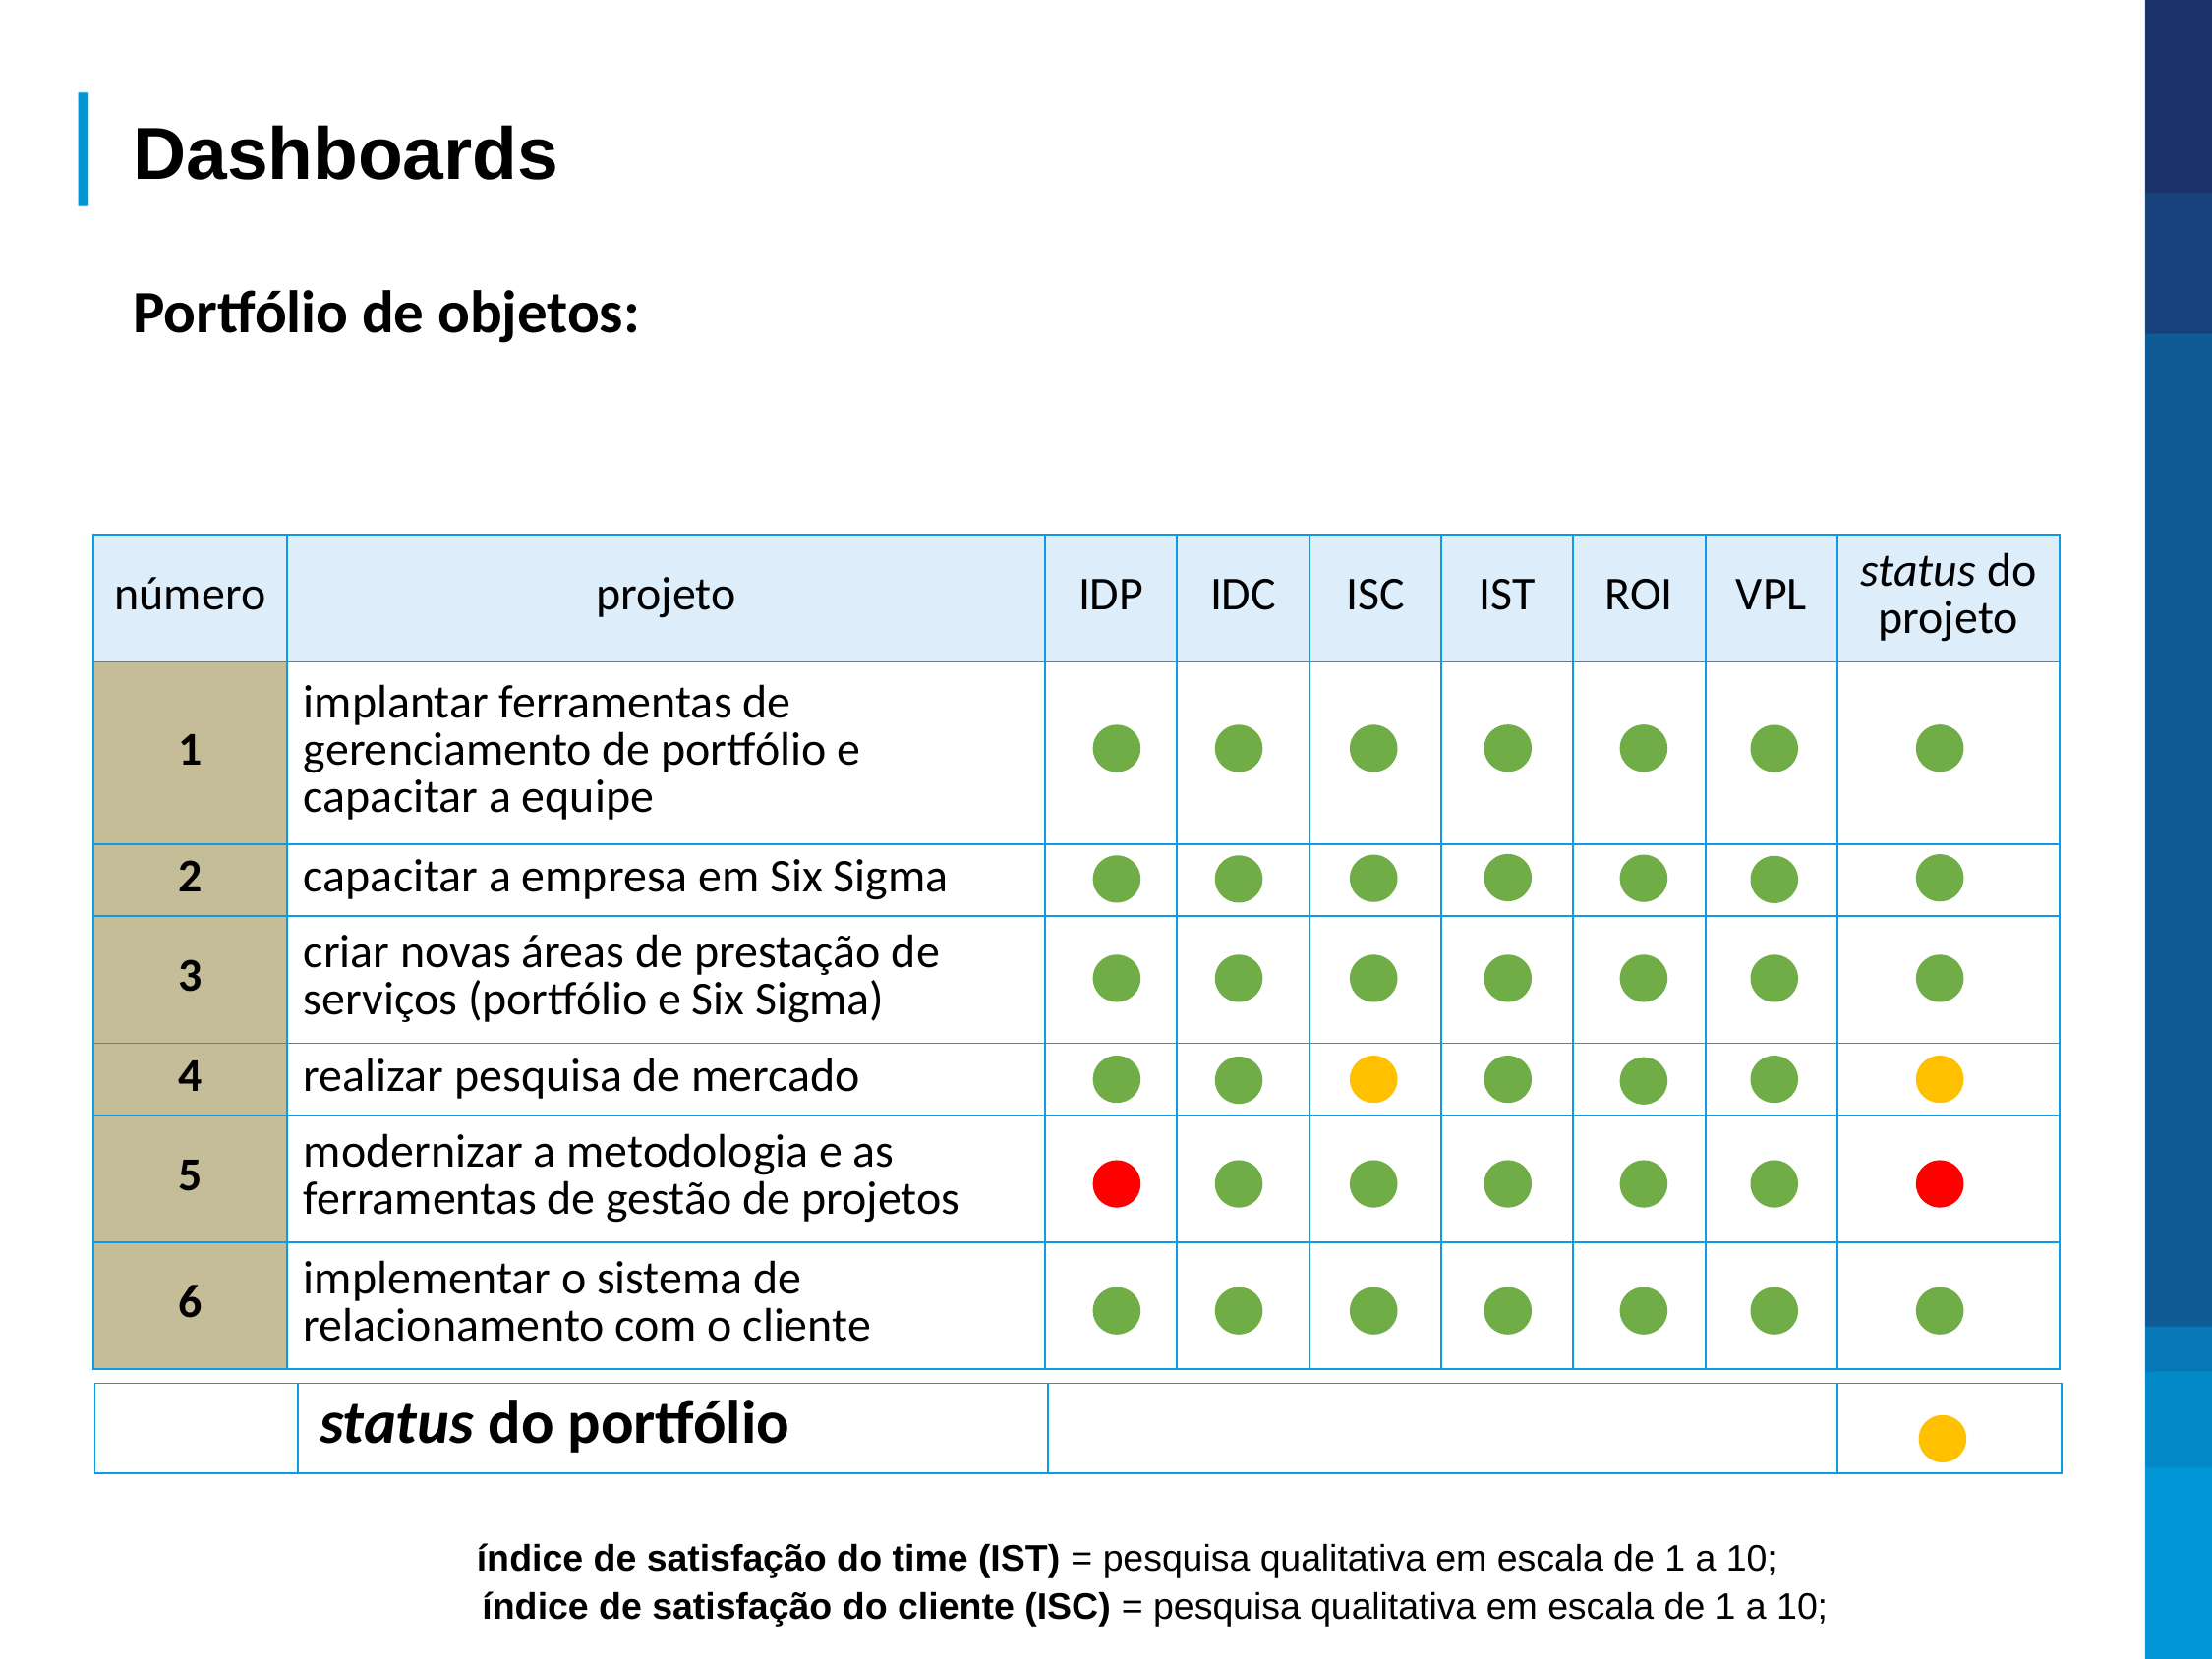

Dashboards
Portfólio de objetos:
| número | projeto | IDP | IDC | ISC | IST | ROI | VPL | status do projeto |
| --- | --- | --- | --- | --- | --- | --- | --- | --- |
| 1 | implantar ferramentas de gerenciamento de portfólio e capacitar a equipe |  |  |  |  |  |  |  |
| 2 | capacitar a empresa em Six Sigma |  |  |  |  |  |  |  |
| 3 | criar novas áreas de prestação de serviços (portfólio e Six Sigma) |  |  |  |  |  |  |  |
| 4 | realizar pesquisa de mercado |  |  |  |  |  |  |  |
| 5 | modernizar a metodologia e as ferramentas de gestão de projetos |  |  |  |  |  |  |  |
| 6 | implementar o sistema de relacionamento com o cliente |  |  |  |  |  |  |  |

|  | status do portfólio |  |  |
| --- | --- | --- | --- |

índice de satisfação do time (IST) = pesquisa qualitativa em escala de 1 a 10;
índice de satisfação do cliente (ISC) = pesquisa qualitativa em escala de 1 a 10;